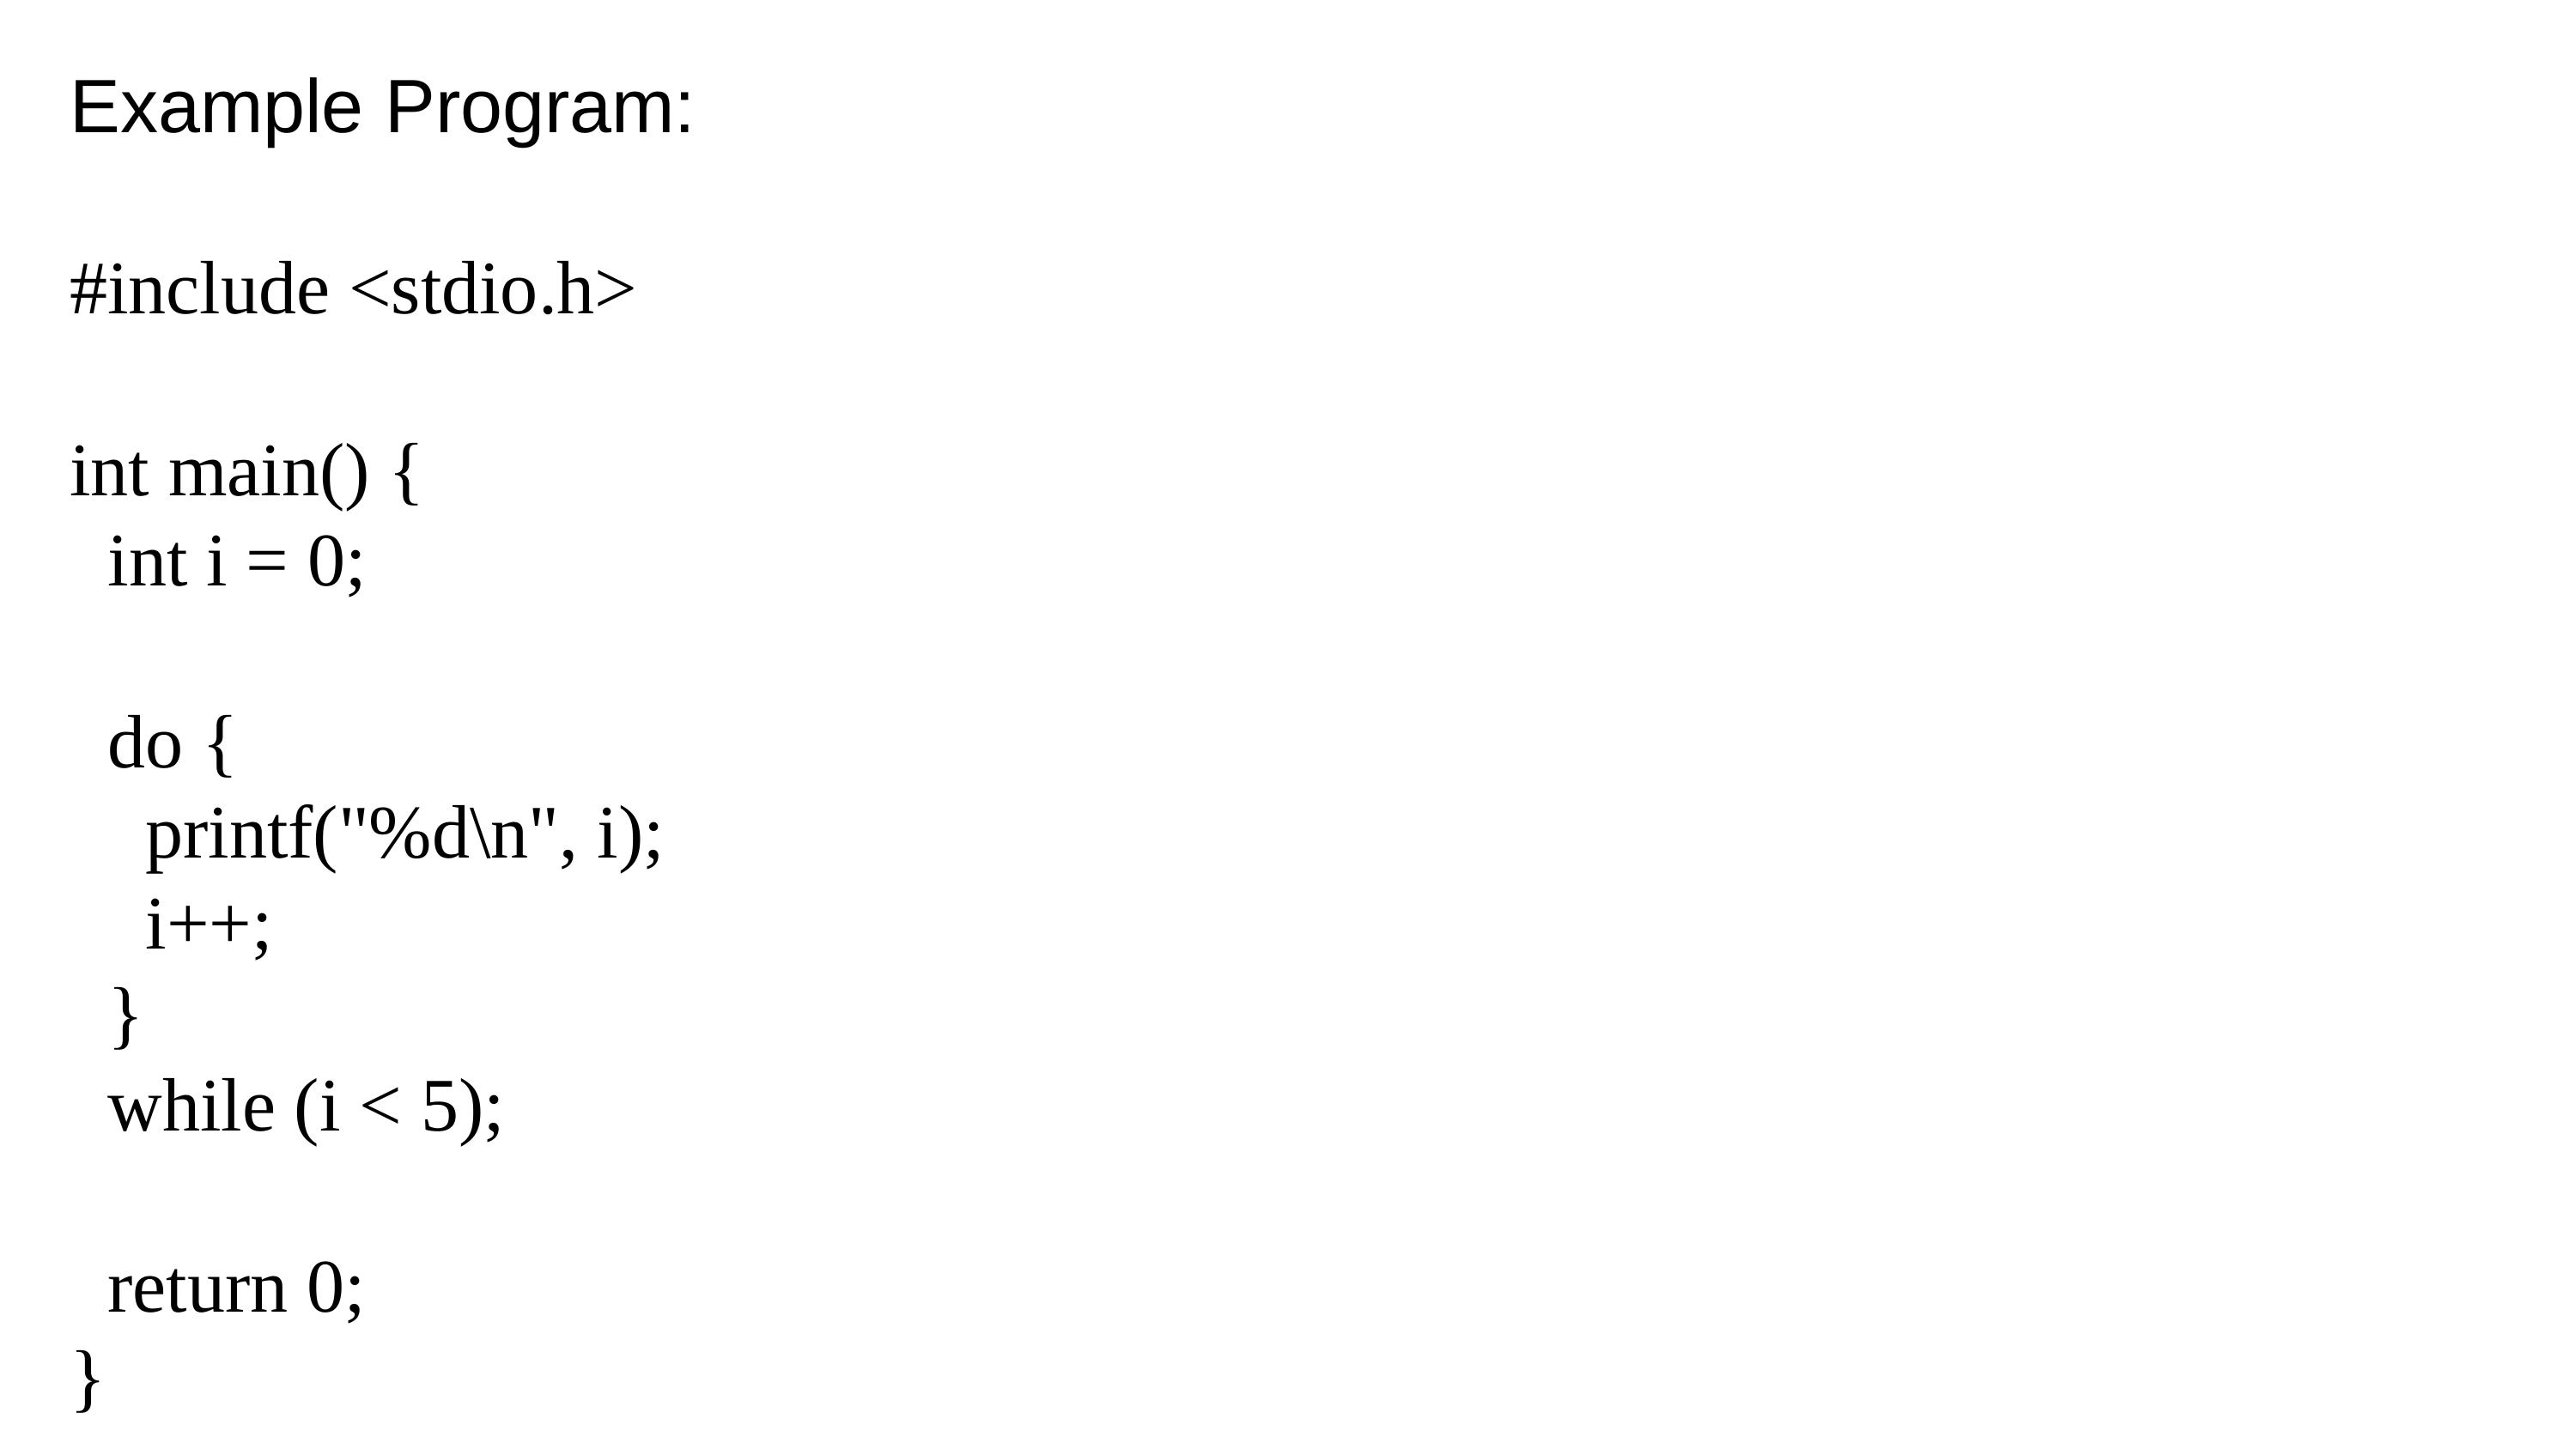

Example Program:

#include <stdio.h>

int main() {
  int i = 0;

  do {
    printf("%d\n", i);
    i++;
  }
  while (i < 5);

  return 0;
}